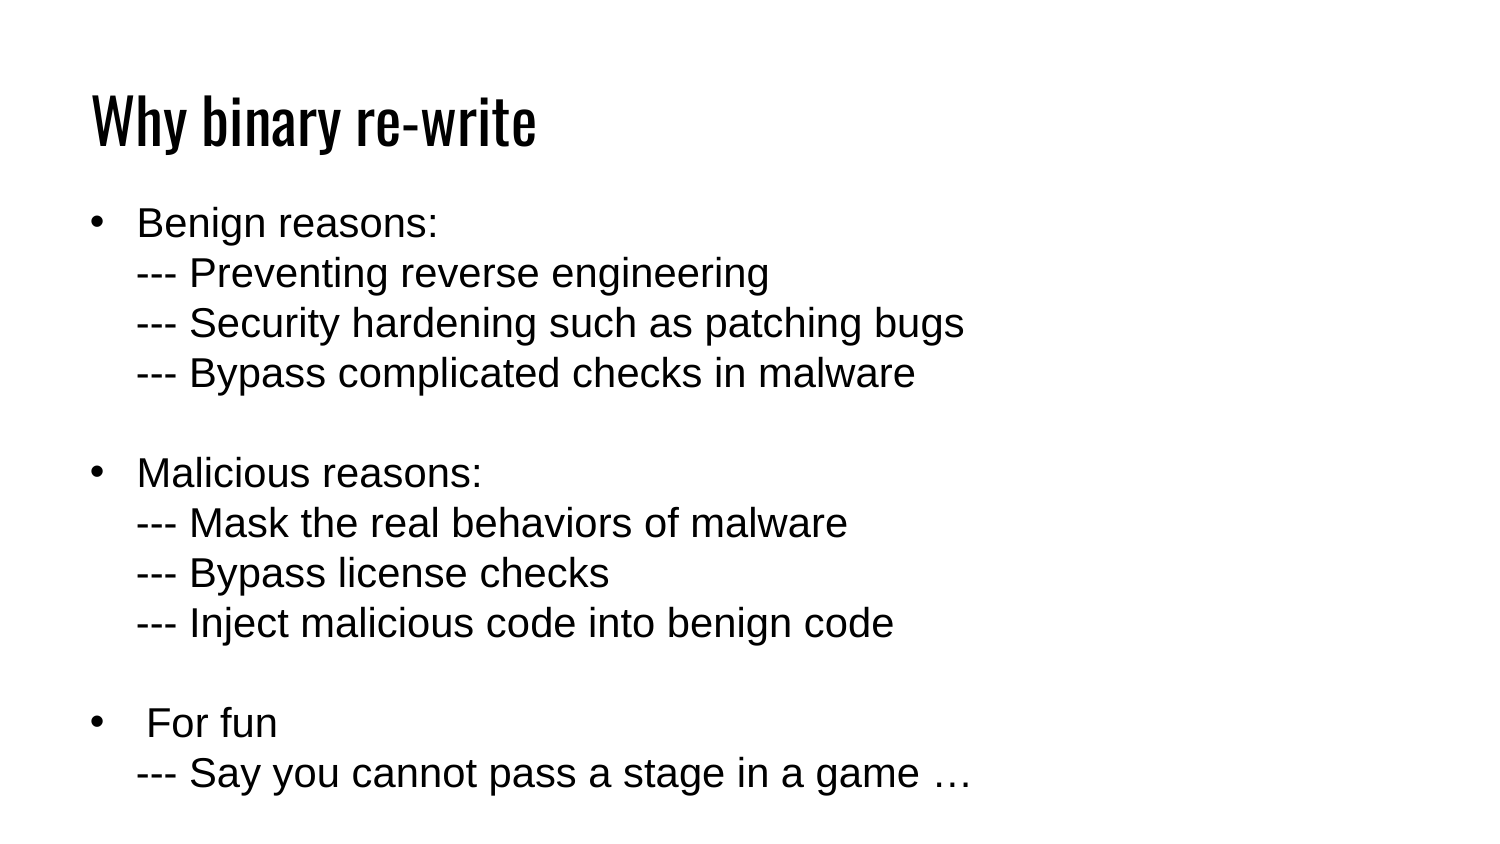

# Why binary re-write
Benign reasons:
    --- Preventing reverse engineering
    --- Security hardening such as patching bugs
    --- Bypass complicated checks in malware

Malicious reasons:
    --- Mask the real behaviors of malware
    --- Bypass license checks
    --- Inject malicious code into benign code

For fun
    --- Say you cannot pass a stage in a game …